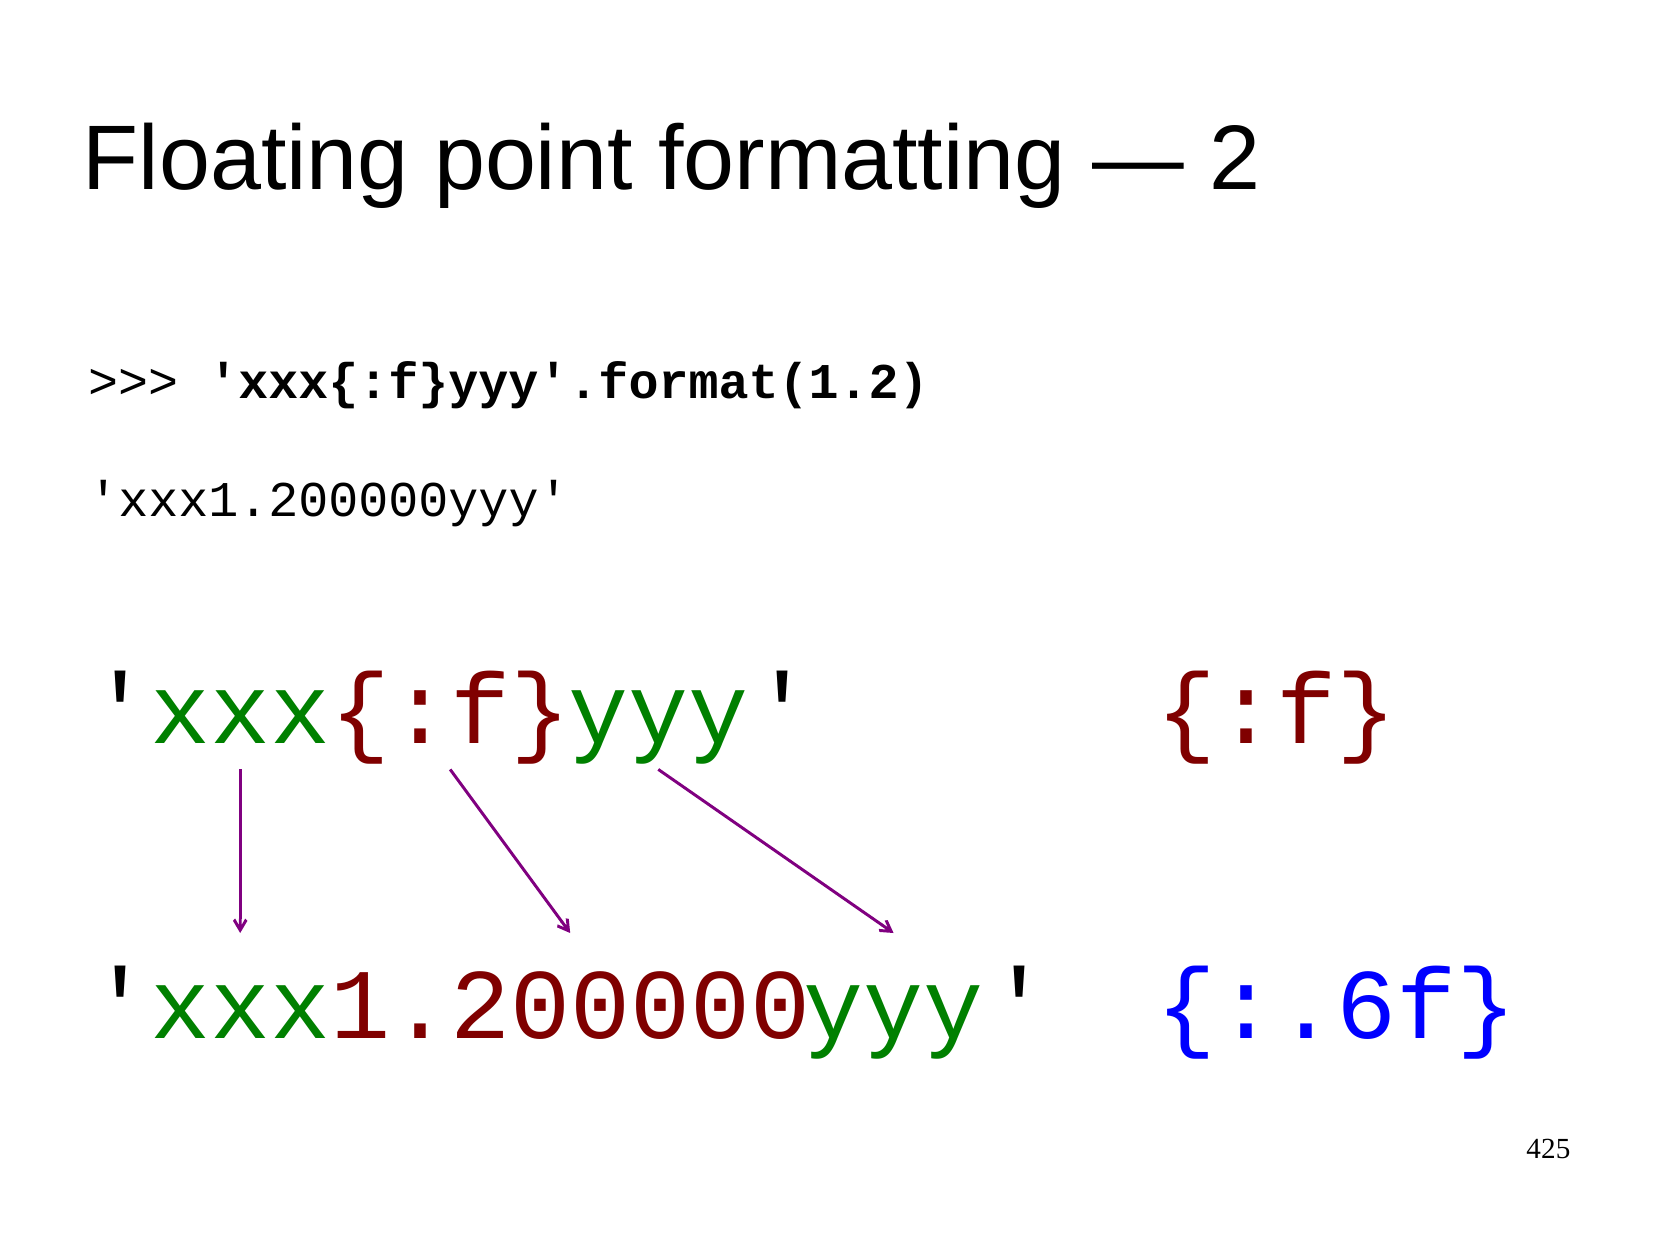

Floating point formatting ― 2
>>>
'xxx{:f}yyy'.format(1.2)
'xxx1.200000yyy'
'
xxx
{:f}
yyy
'
{:f}
'
xxx
1.200000
yyy
'
{:.6f}
425